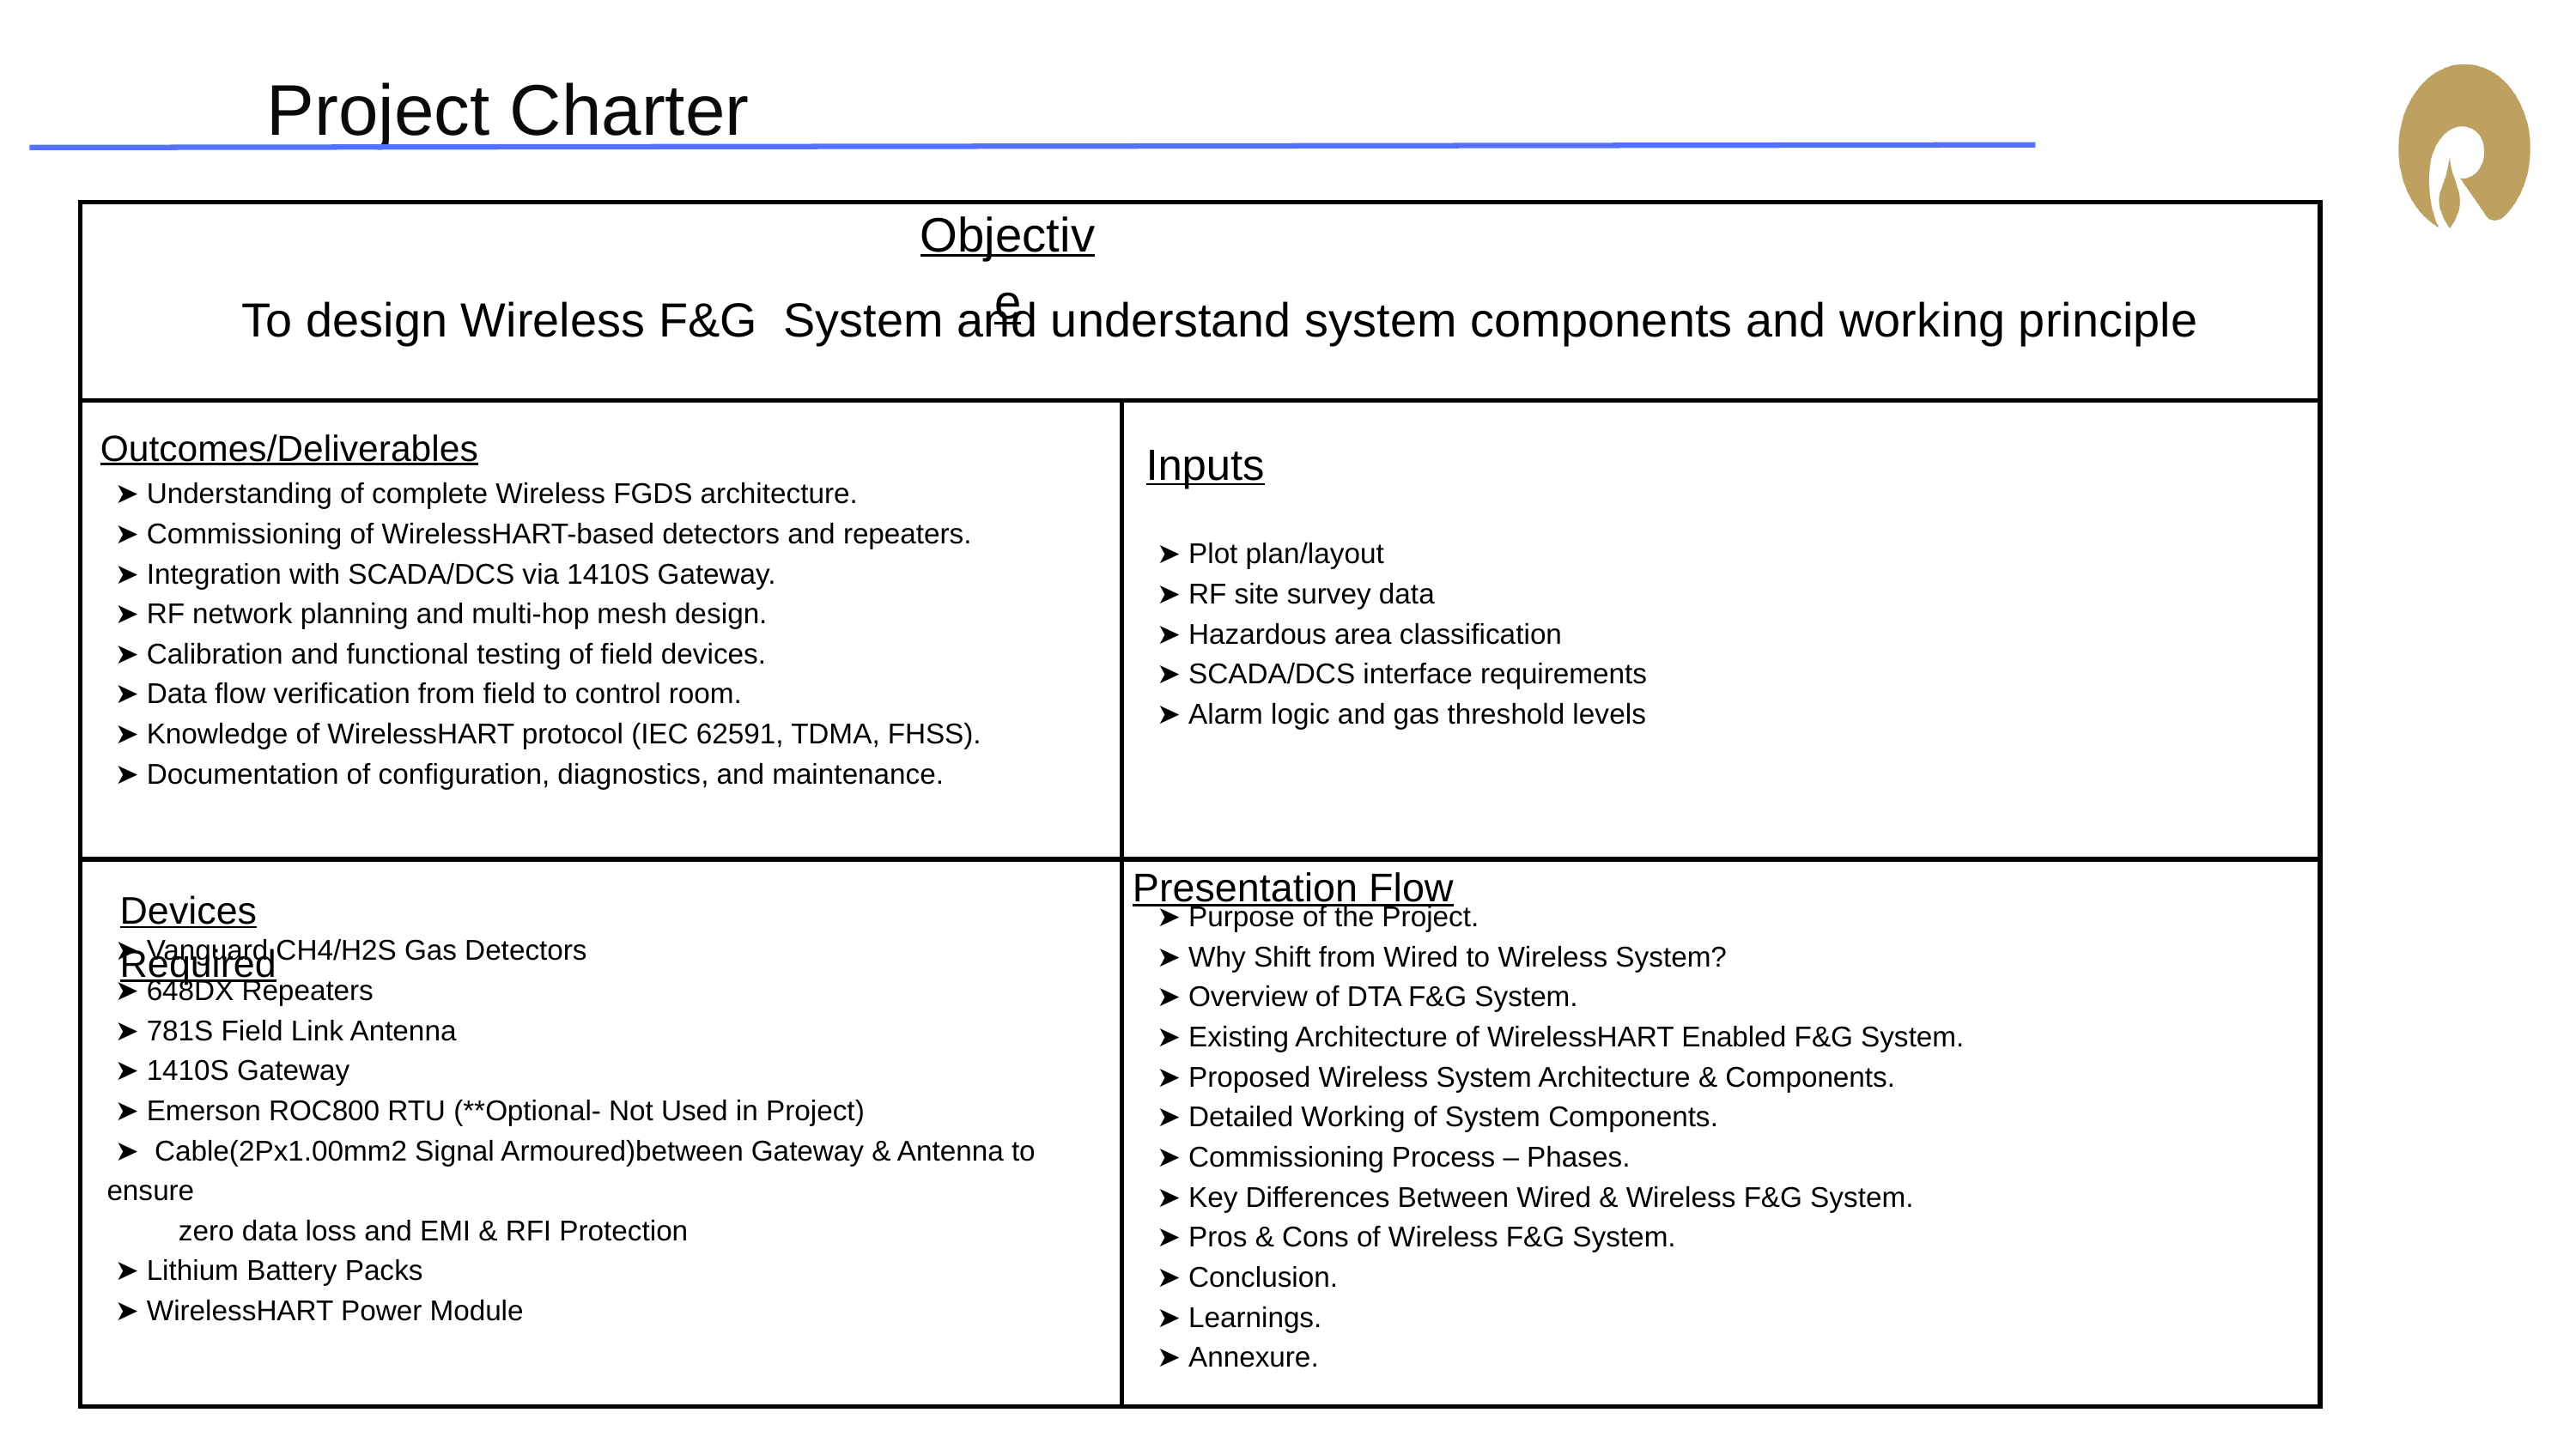

Project Charter

Objective
|  |  |
| --- | --- |
| ➤ Understanding of complete Wireless FGDS architecture. ➤ Commissioning of WirelessHART-based detectors and repeaters. ➤ Integration with SCADA/DCS via 1410S Gateway. ➤ RF network planning and multi-hop mesh design. ➤ Calibration and functional testing of field devices. ➤ Data flow verification from field to control room. ➤ Knowledge of WirelessHART protocol (IEC 62591, TDMA, FHSS). ➤ Documentation of configuration, diagnostics, and maintenance. | ➤ Plot plan/layout ➤ RF site survey data ➤ Hazardous area classification ➤ SCADA/DCS interface requirements ➤ Alarm logic and gas threshold levels |
| ➤ Vanguard CH4/H2S Gas Detectors ➤ 648DX Repeaters ➤ 781S Field Link Antenna ➤ 1410S Gateway ➤ Emerson ROC800 RTU (\*\*Optional- Not Used in Project) ➤ Cable(2Px1.00mm2 Signal Armoured)between Gateway & Antenna to ensure zero data loss and EMI & RFI Protection ➤ Lithium Battery Packs ➤ WirelessHART Power Module | ➤ Purpose of the Project. ➤ Why Shift from Wired to Wireless System? ➤ Overview of DTA F&G System. ➤ Existing Architecture of WirelessHART Enabled F&G System. ➤ Proposed Wireless System Architecture & Components. ➤ Detailed Working of System Components. ➤ Commissioning Process – Phases. ➤ Key Differences Between Wired & Wireless F&G System. ➤ Pros & Cons of Wireless F&G System. ➤ Conclusion. ➤ Learnings. ➤ Annexure. |
To design Wireless F&G  System and understand system components and working principle
Outcomes/Deliverables
Inputs
Presentation Flow
Devices Required